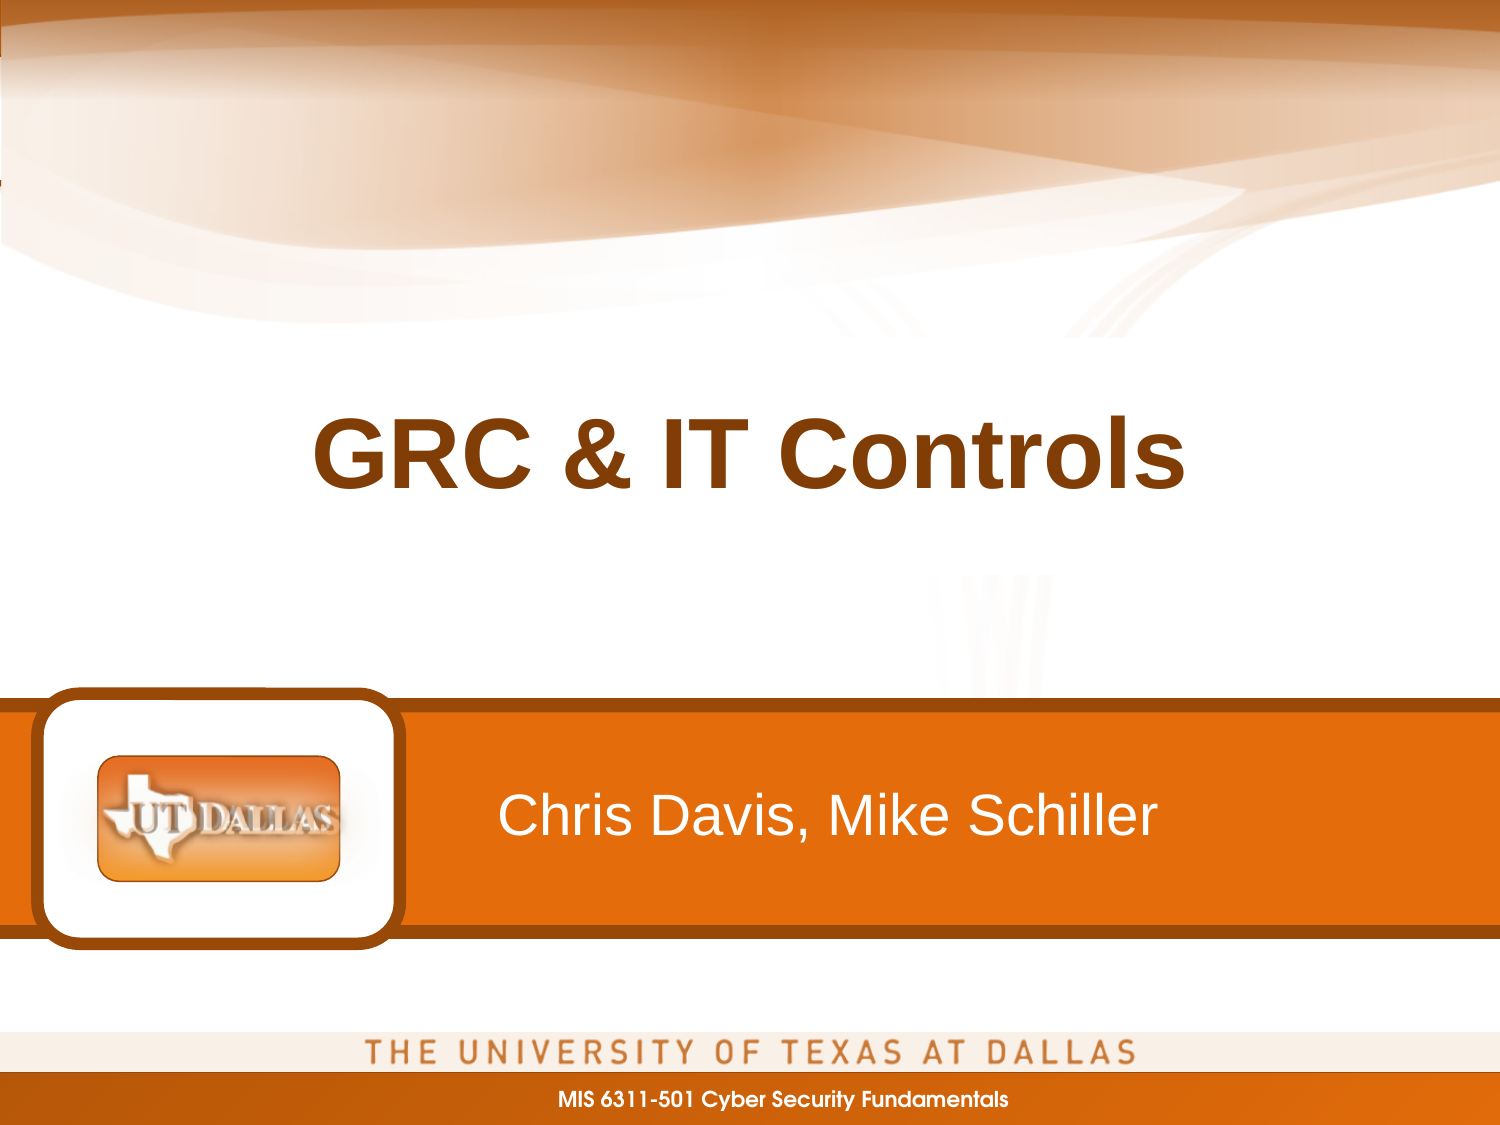

# GRC & IT Controls
Chris Davis, Mike Schiller